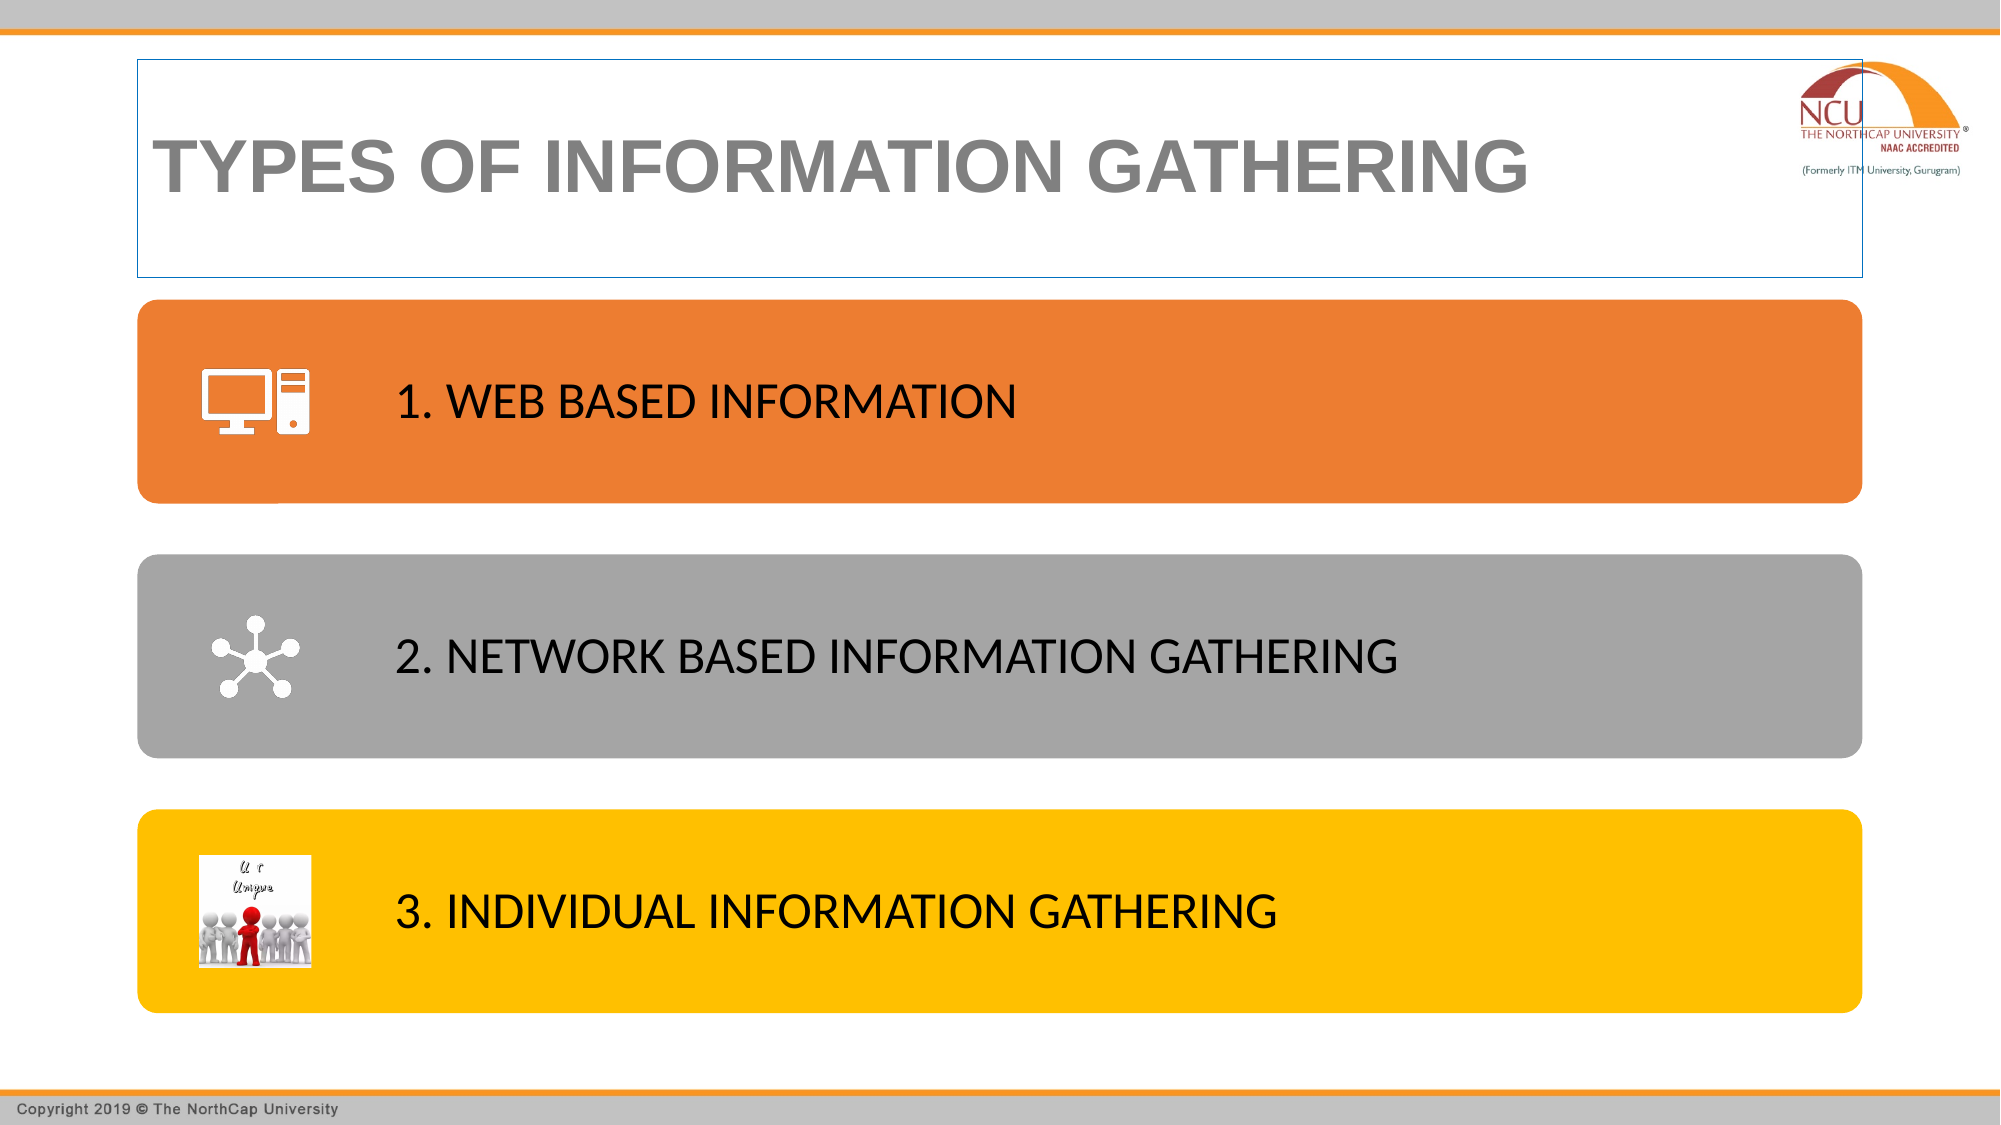

# TYPES OF INFORMATION GATHERING
1. WEB BASED INFORMATION
2. NETWORK BASED INFORMATION GATHERING
3. INDIVIDUAL INFORMATION GATHERING